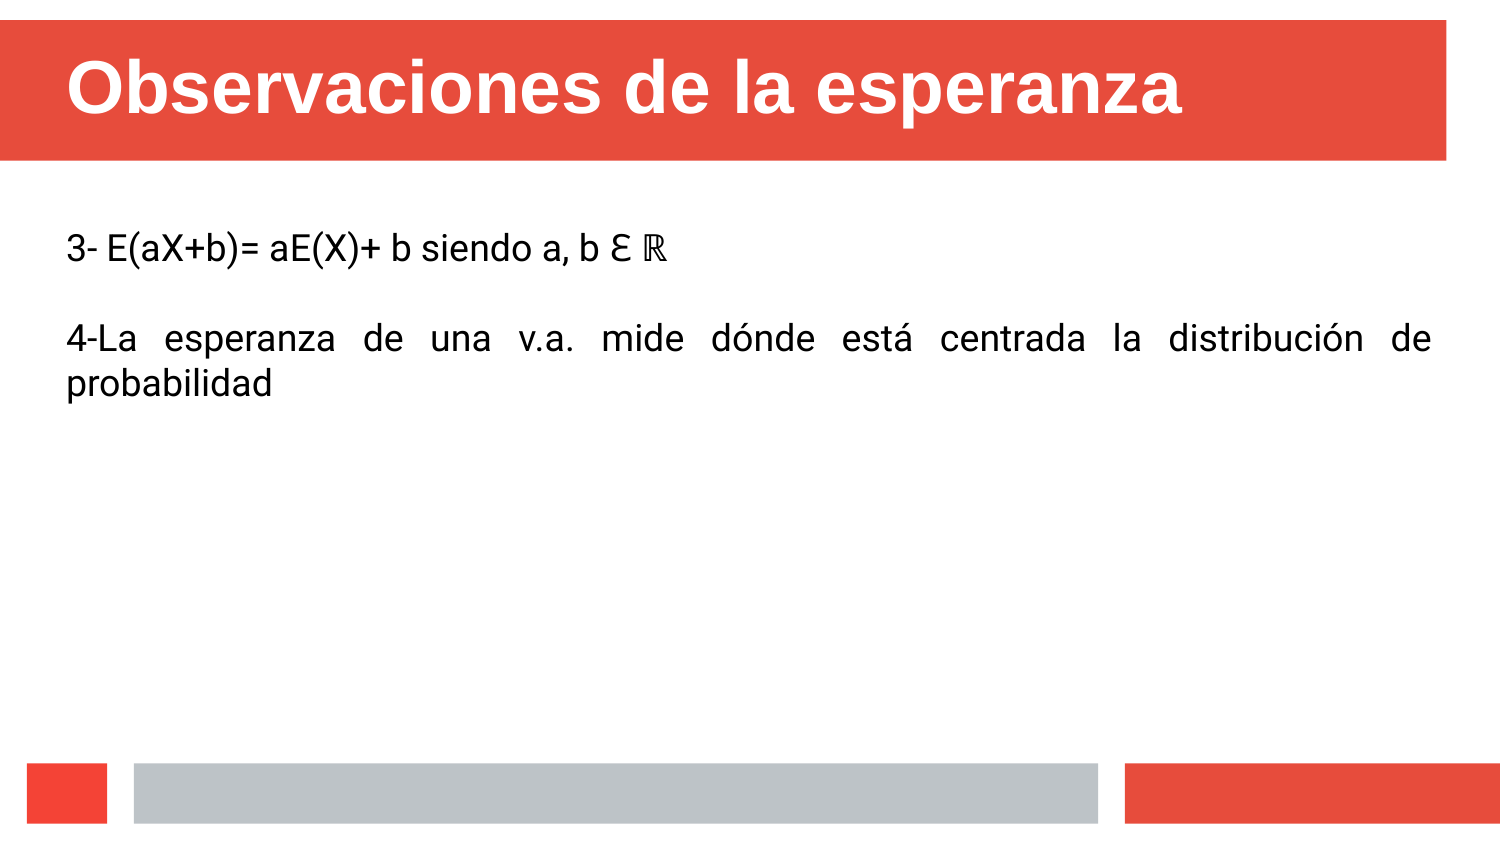

# Observaciones de la esperanza

3- E(aX+b)= aE(X)+ b siendo a, b ℇ ℝ

4-La esperanza de una v.a. mide dónde está centrada la distribución de probabilidad